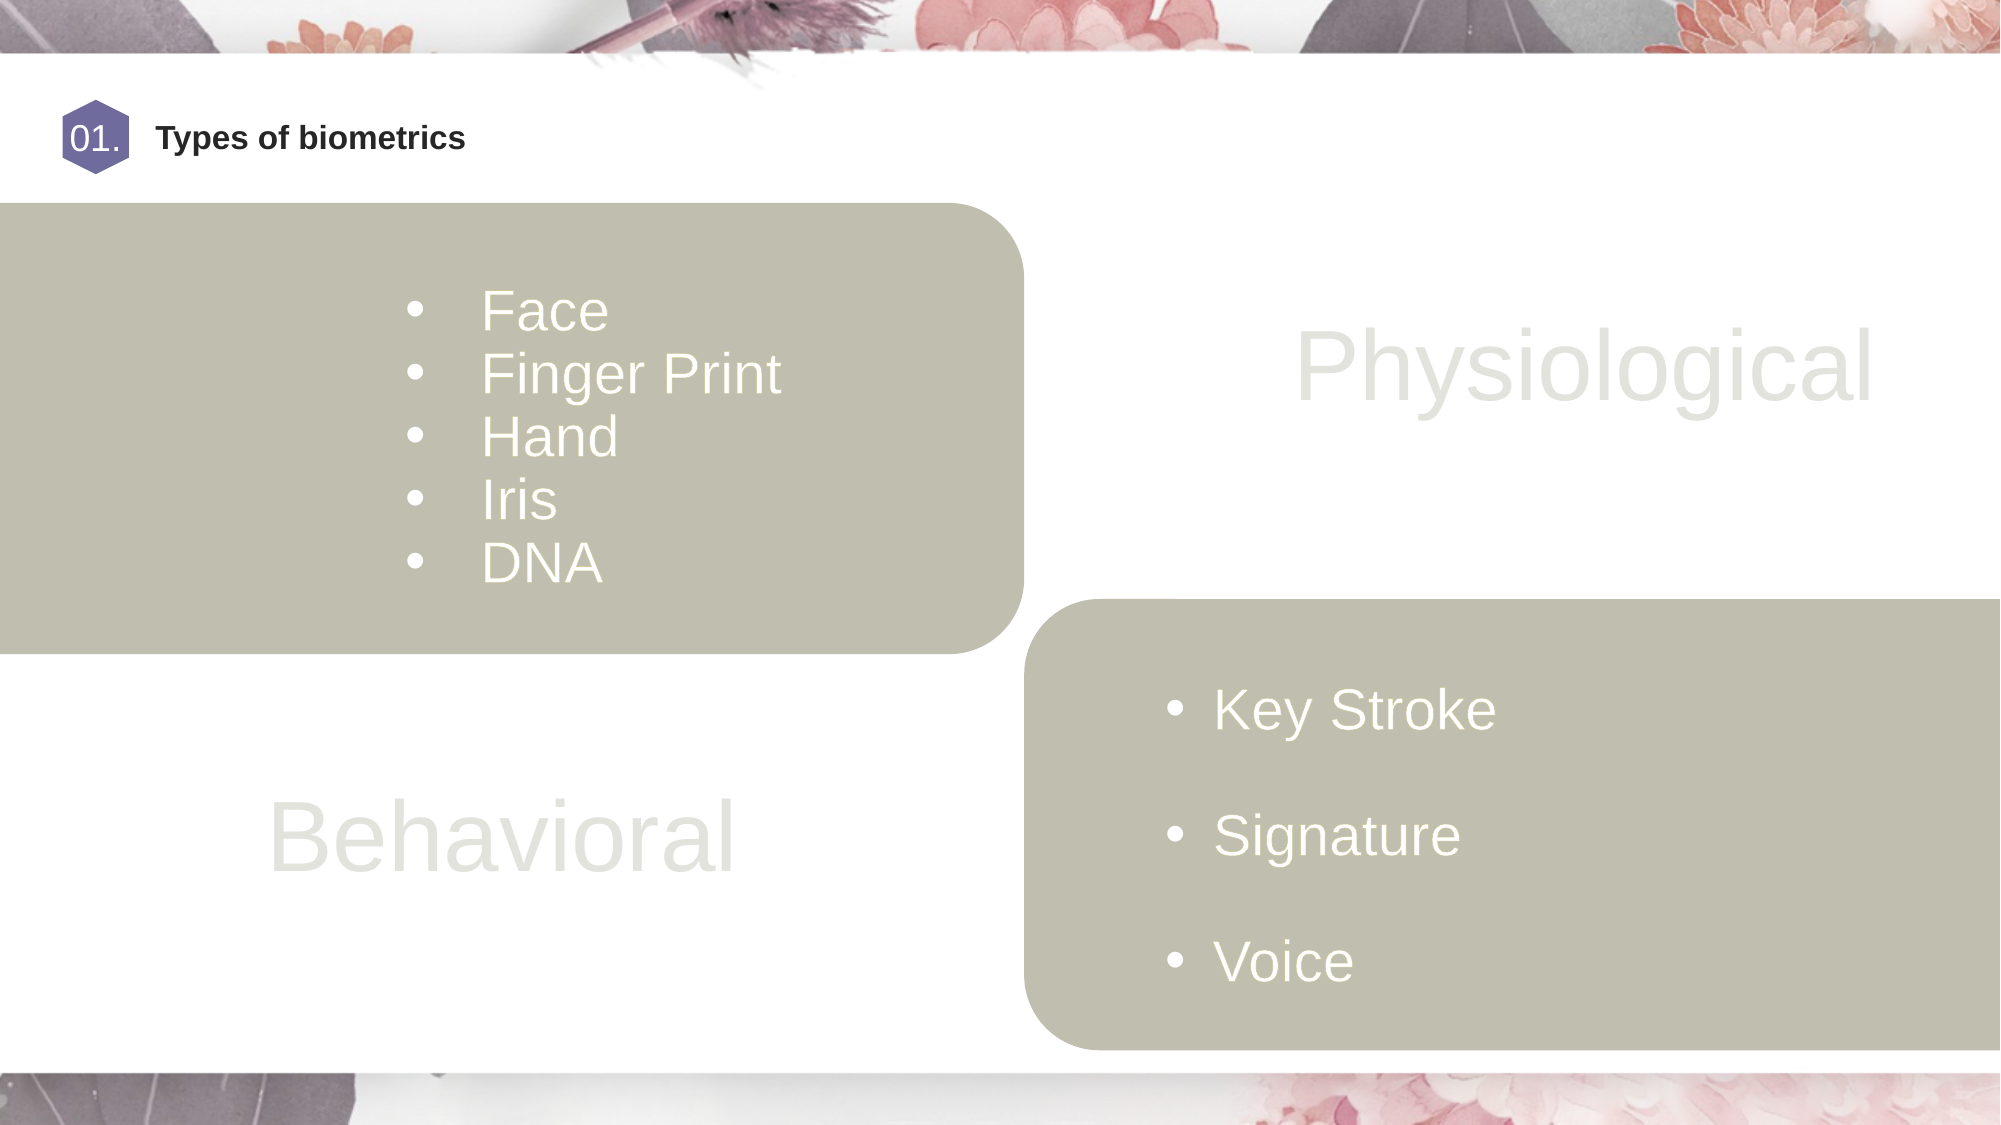

01.
Types of biometrics

Face
Finger Print
Hand
Iris
DNA
Physiological

Key Stroke

Signature

Voice
Behavioral